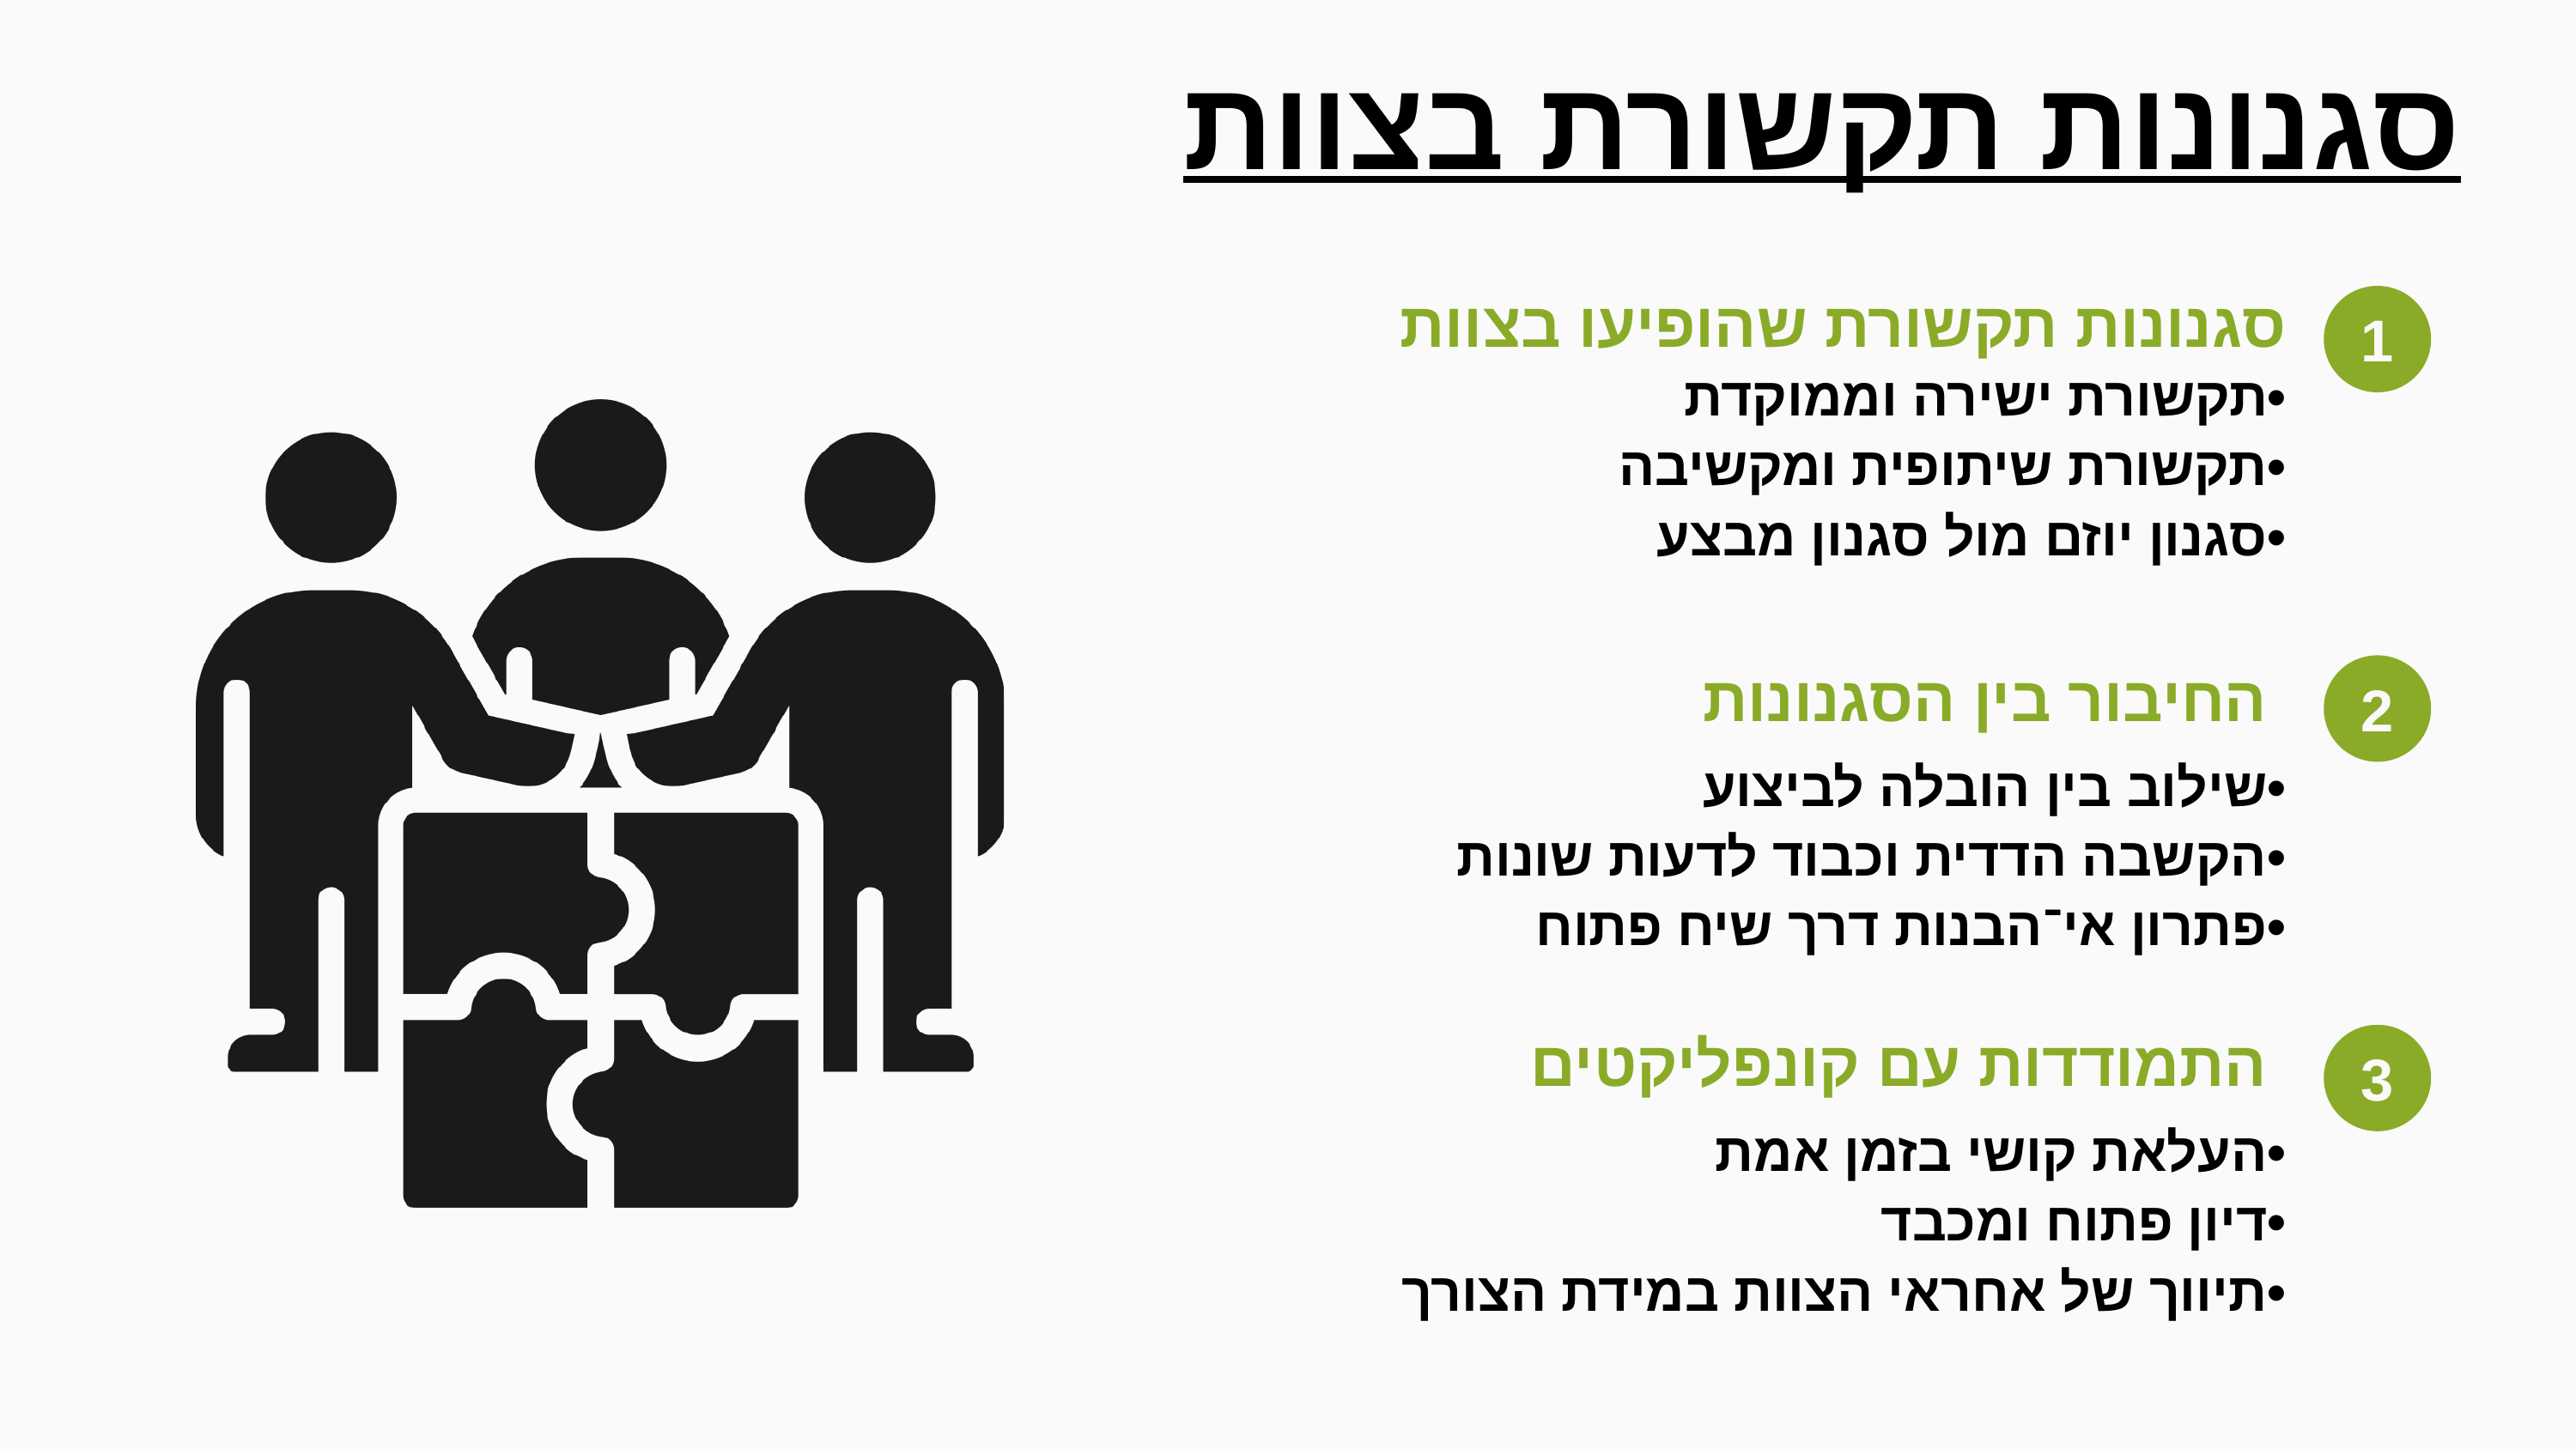

סגנונות תקשורת בצוות
סגנונות תקשורת שהופיעו בצוות

•תקשורת ישירה וממוקדת
•תקשורת שיתופית ומקשיבה
•סגנון יוזם מול סגנון מבצע

1

2
החיבור בין הסגנונות

•שילוב בין הובלה לביצוע
•הקשבה הדדית וכבוד לדעות שונות
•פתרון אי־הבנות דרך שיח פתוח

התמודדות עם קונפליקטים

•העלאת קושי בזמן אמת
•דיון פתוח ומכבד
•תיווך של אחראי הצוות במידת הצורך

3